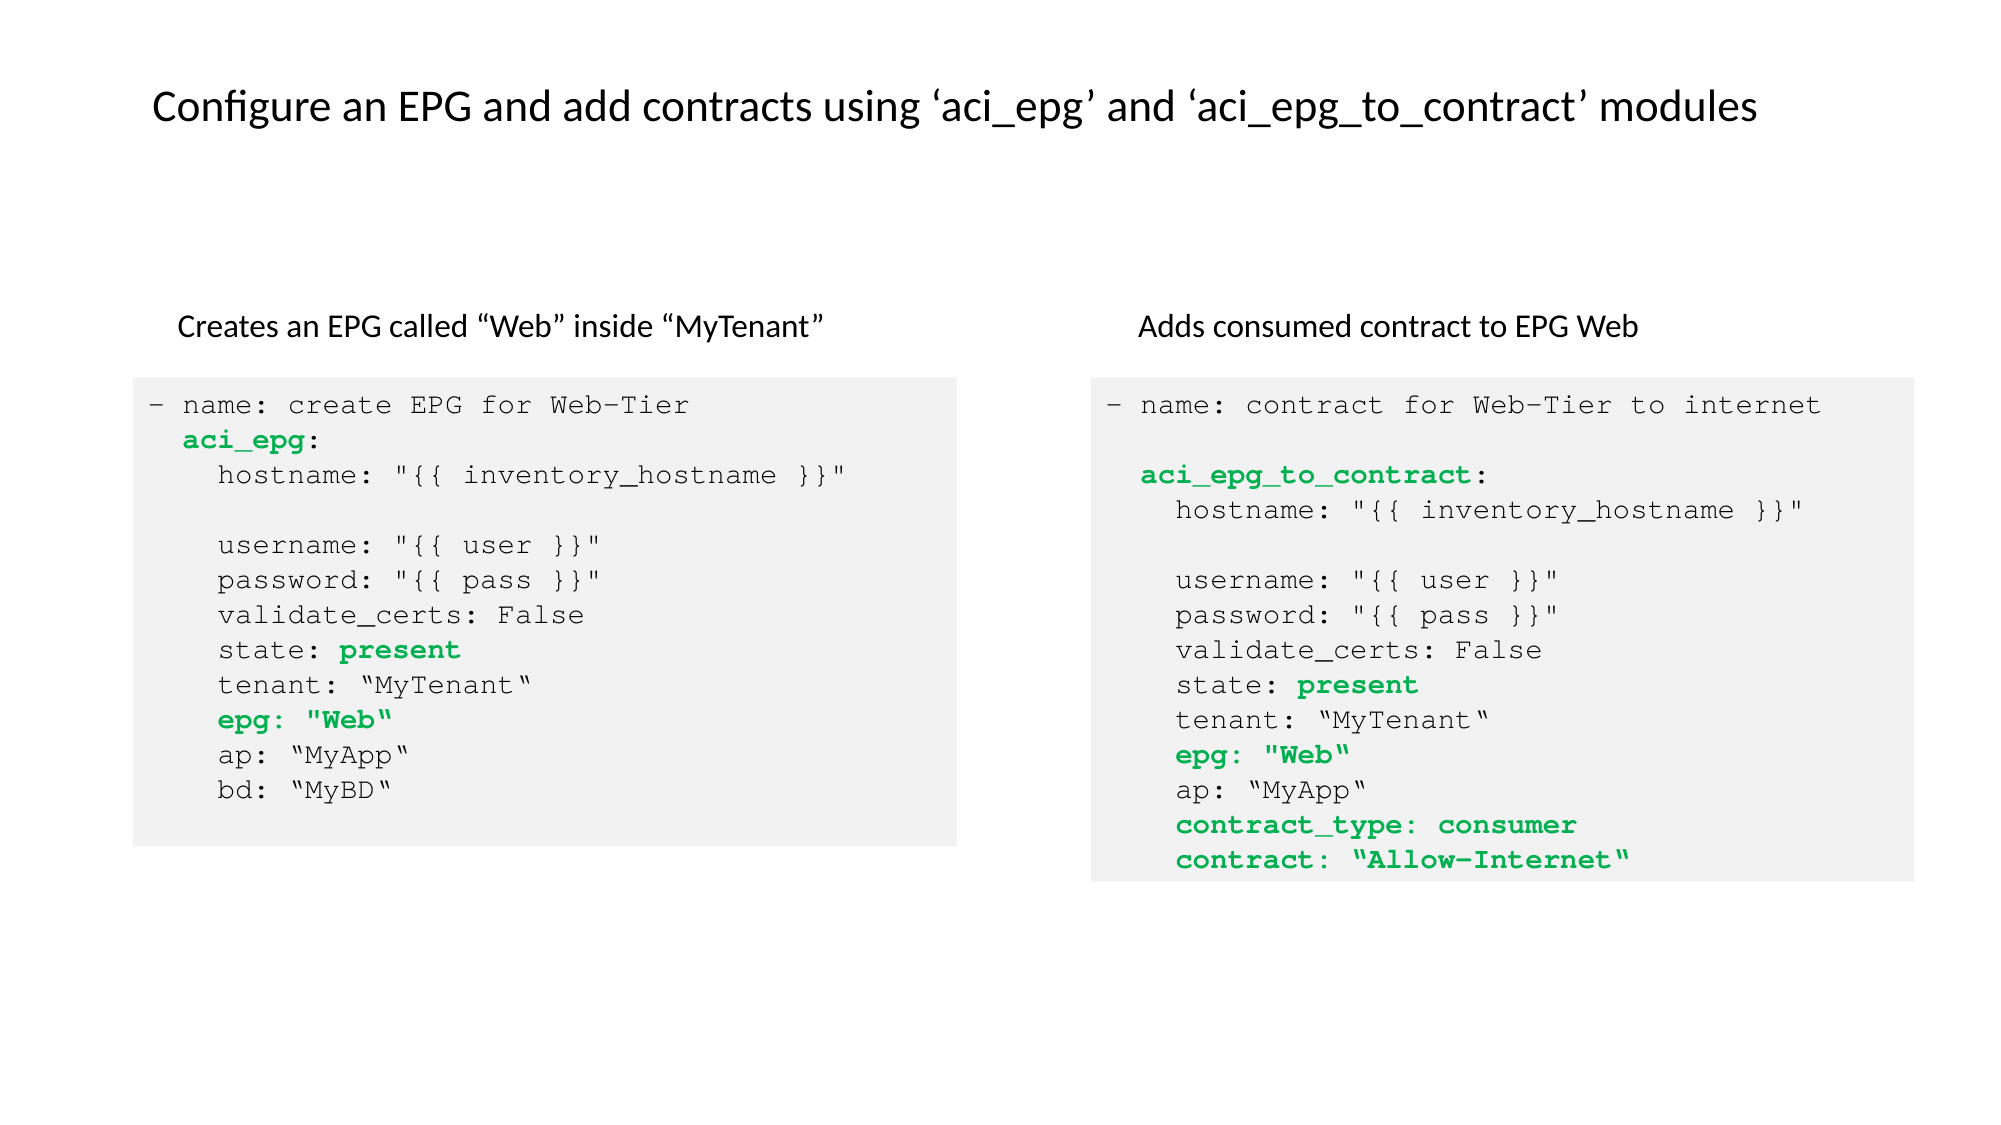

# Configure an EPG and add contracts using ‘aci_epg’ and ‘aci_epg_to_contract’ modules
Creates an EPG called “Web” inside “MyTenant”
Adds consumed contract to EPG Web
- name: contract for Web-Tier to internet
  aci_epg_to_contract:
    hostname: "{{ inventory_hostname }}"
    username: "{{ user }}"
    password: "{{ pass }}"
    validate_certs: False
    state: present
    tenant: “MyTenant“
    epg: "Web“
    ap: “MyApp“
    contract_type: consumer
    contract: “Allow-Internet“
- name: create EPG for Web-Tier
  aci_epg:
    hostname: "{{ inventory_hostname }}"
    username: "{{ user }}"
    password: "{{ pass }}"
    validate_certs: False
    state: present
    tenant: “MyTenant“
    epg: "Web“
    ap: “MyApp“
    bd: “MyBD“